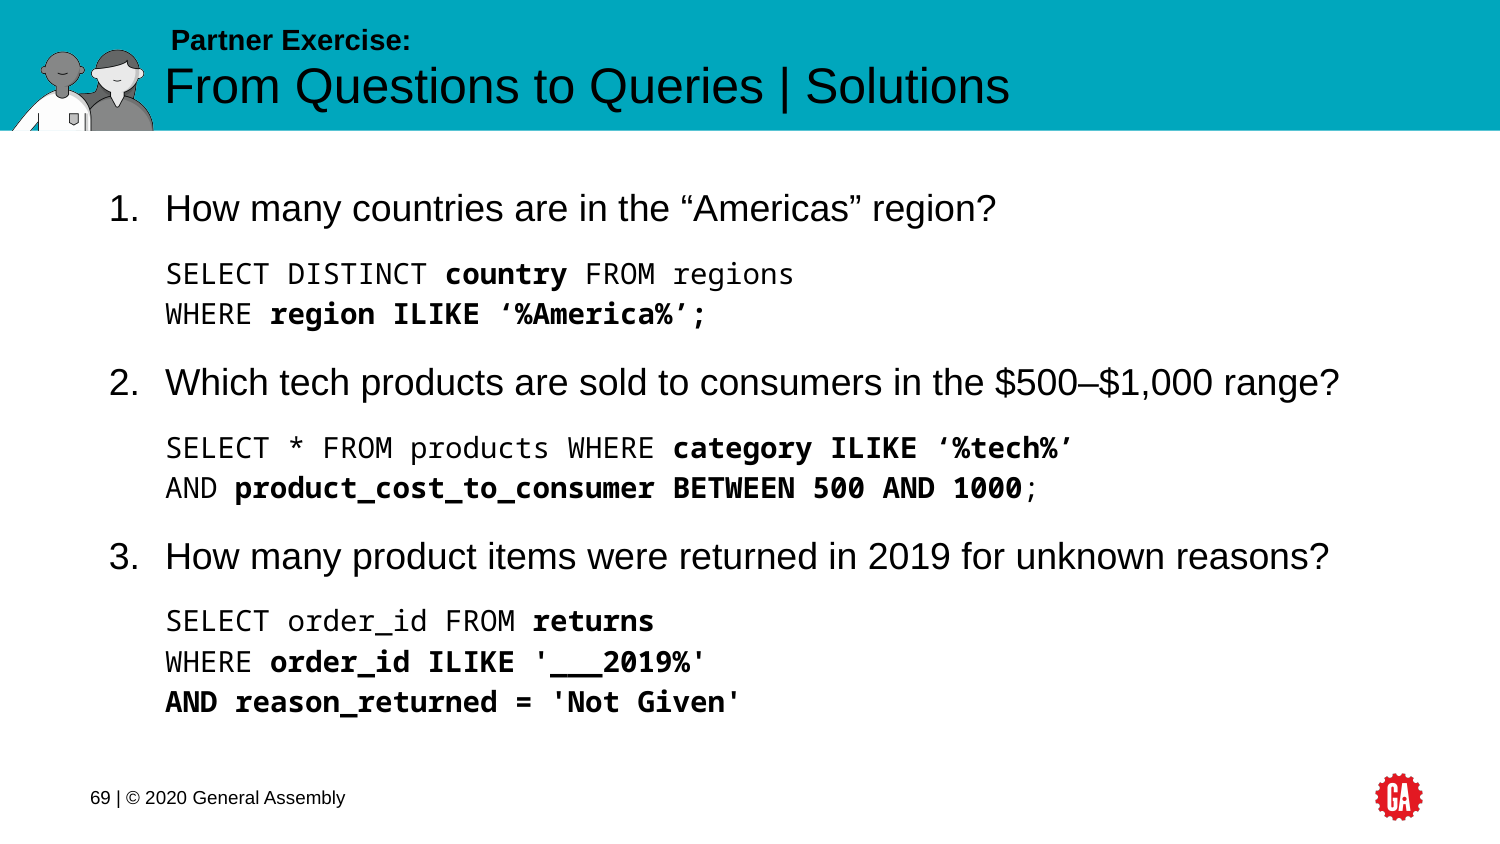

# From Questions to Queries | Solutions
How many countries are in the “Americas” region?
SELECT DISTINCT country FROM regions
WHERE region ILIKE ‘%America%’;
Which tech products are sold to consumers in the $500–$1,000 range?
SELECT * FROM products WHERE category ILIKE ‘%tech%’
AND product_cost_to_consumer BETWEEN 500 AND 1000;
How many product items were returned in 2019 for unknown reasons?
SELECT order_id FROM returns
WHERE order_id ILIKE '___2019%'
AND reason_returned = 'Not Given'

69 | © 2020 General Assembly